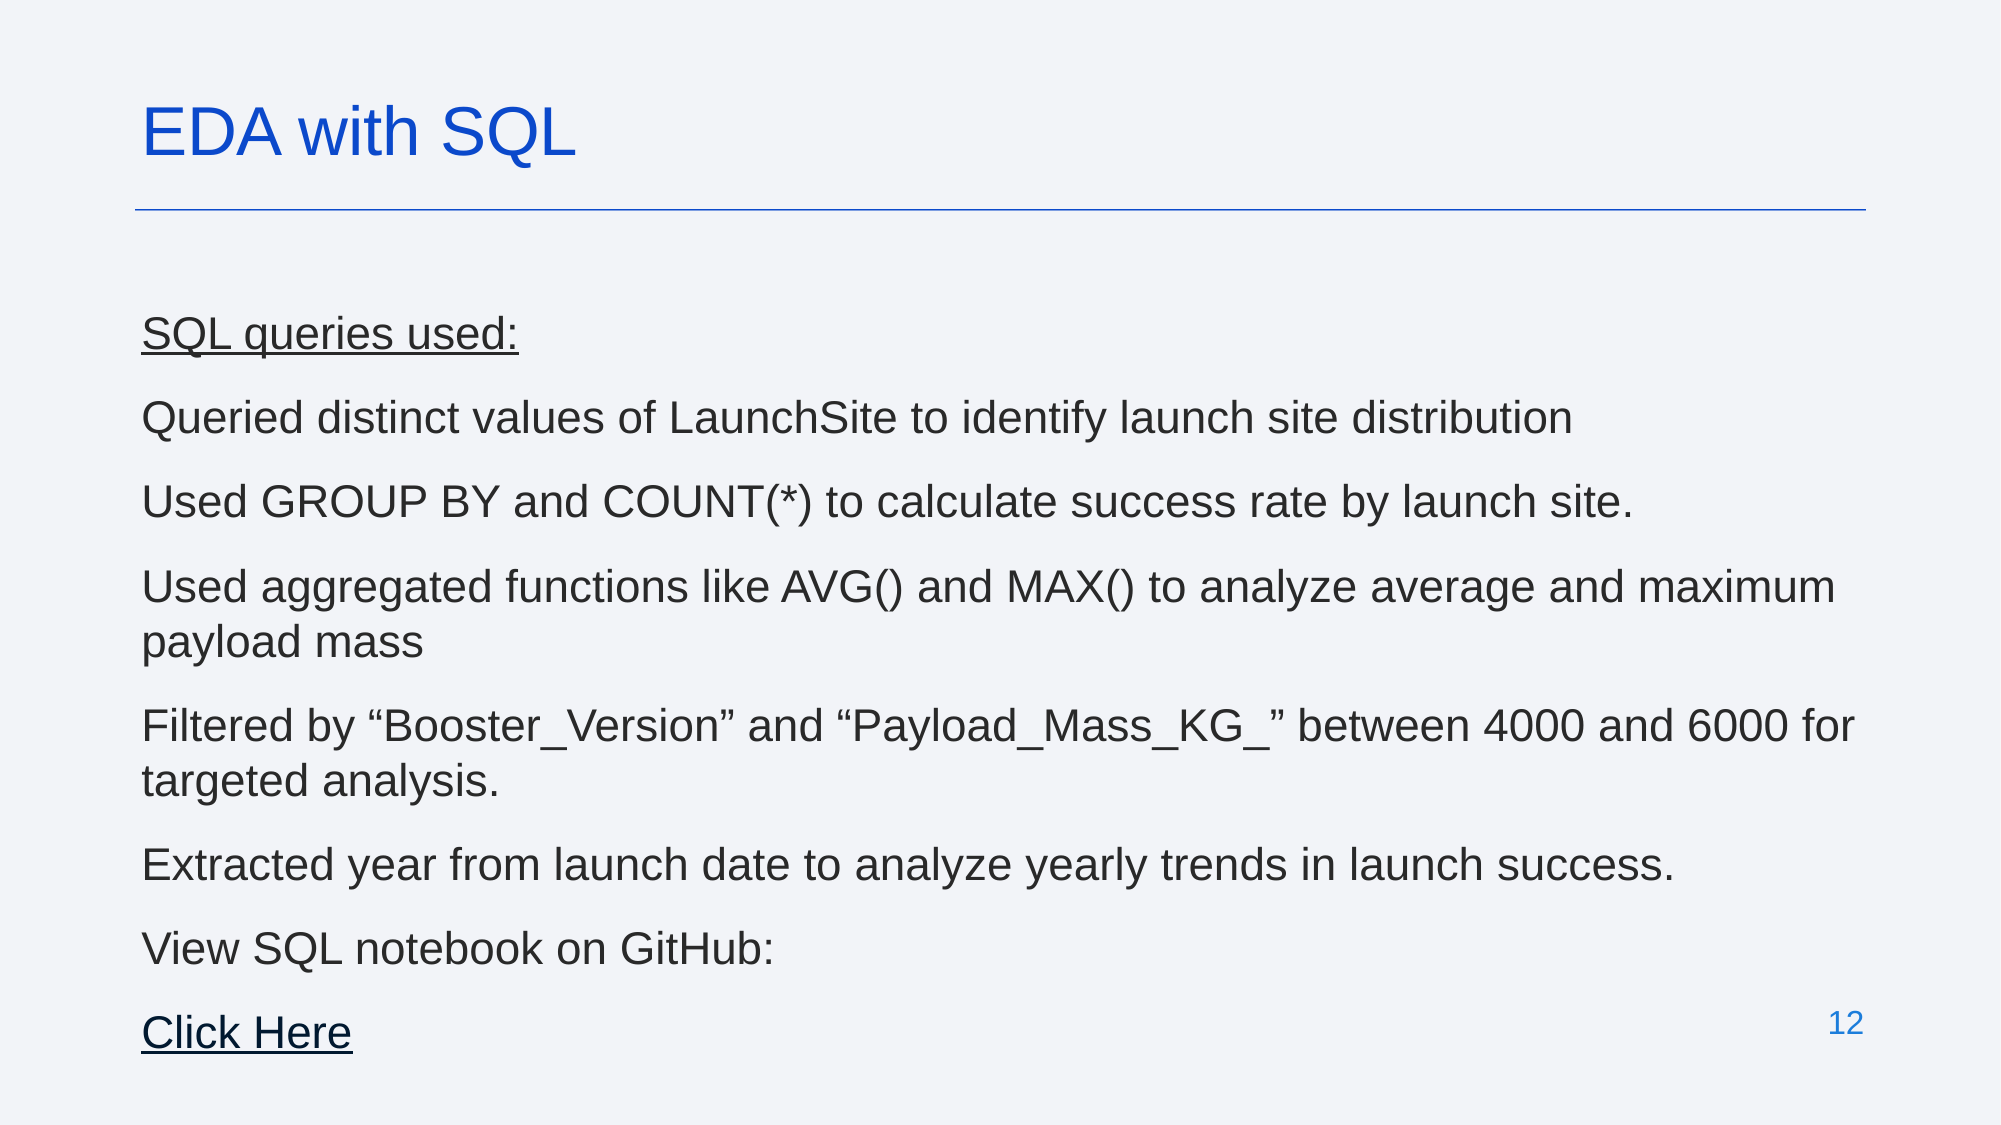

EDA with SQL
SQL queries used:
Queried distinct values of LaunchSite to identify launch site distribution
Used GROUP BY and COUNT(*) to calculate success rate by launch site.
Used aggregated functions like AVG() and MAX() to analyze average and maximum payload mass
Filtered by “Booster_Version” and “Payload_Mass_KG_” between 4000 and 6000 for targeted analysis.
Extracted year from launch date to analyze yearly trends in launch success.
View SQL notebook on GitHub:
Click Here

12